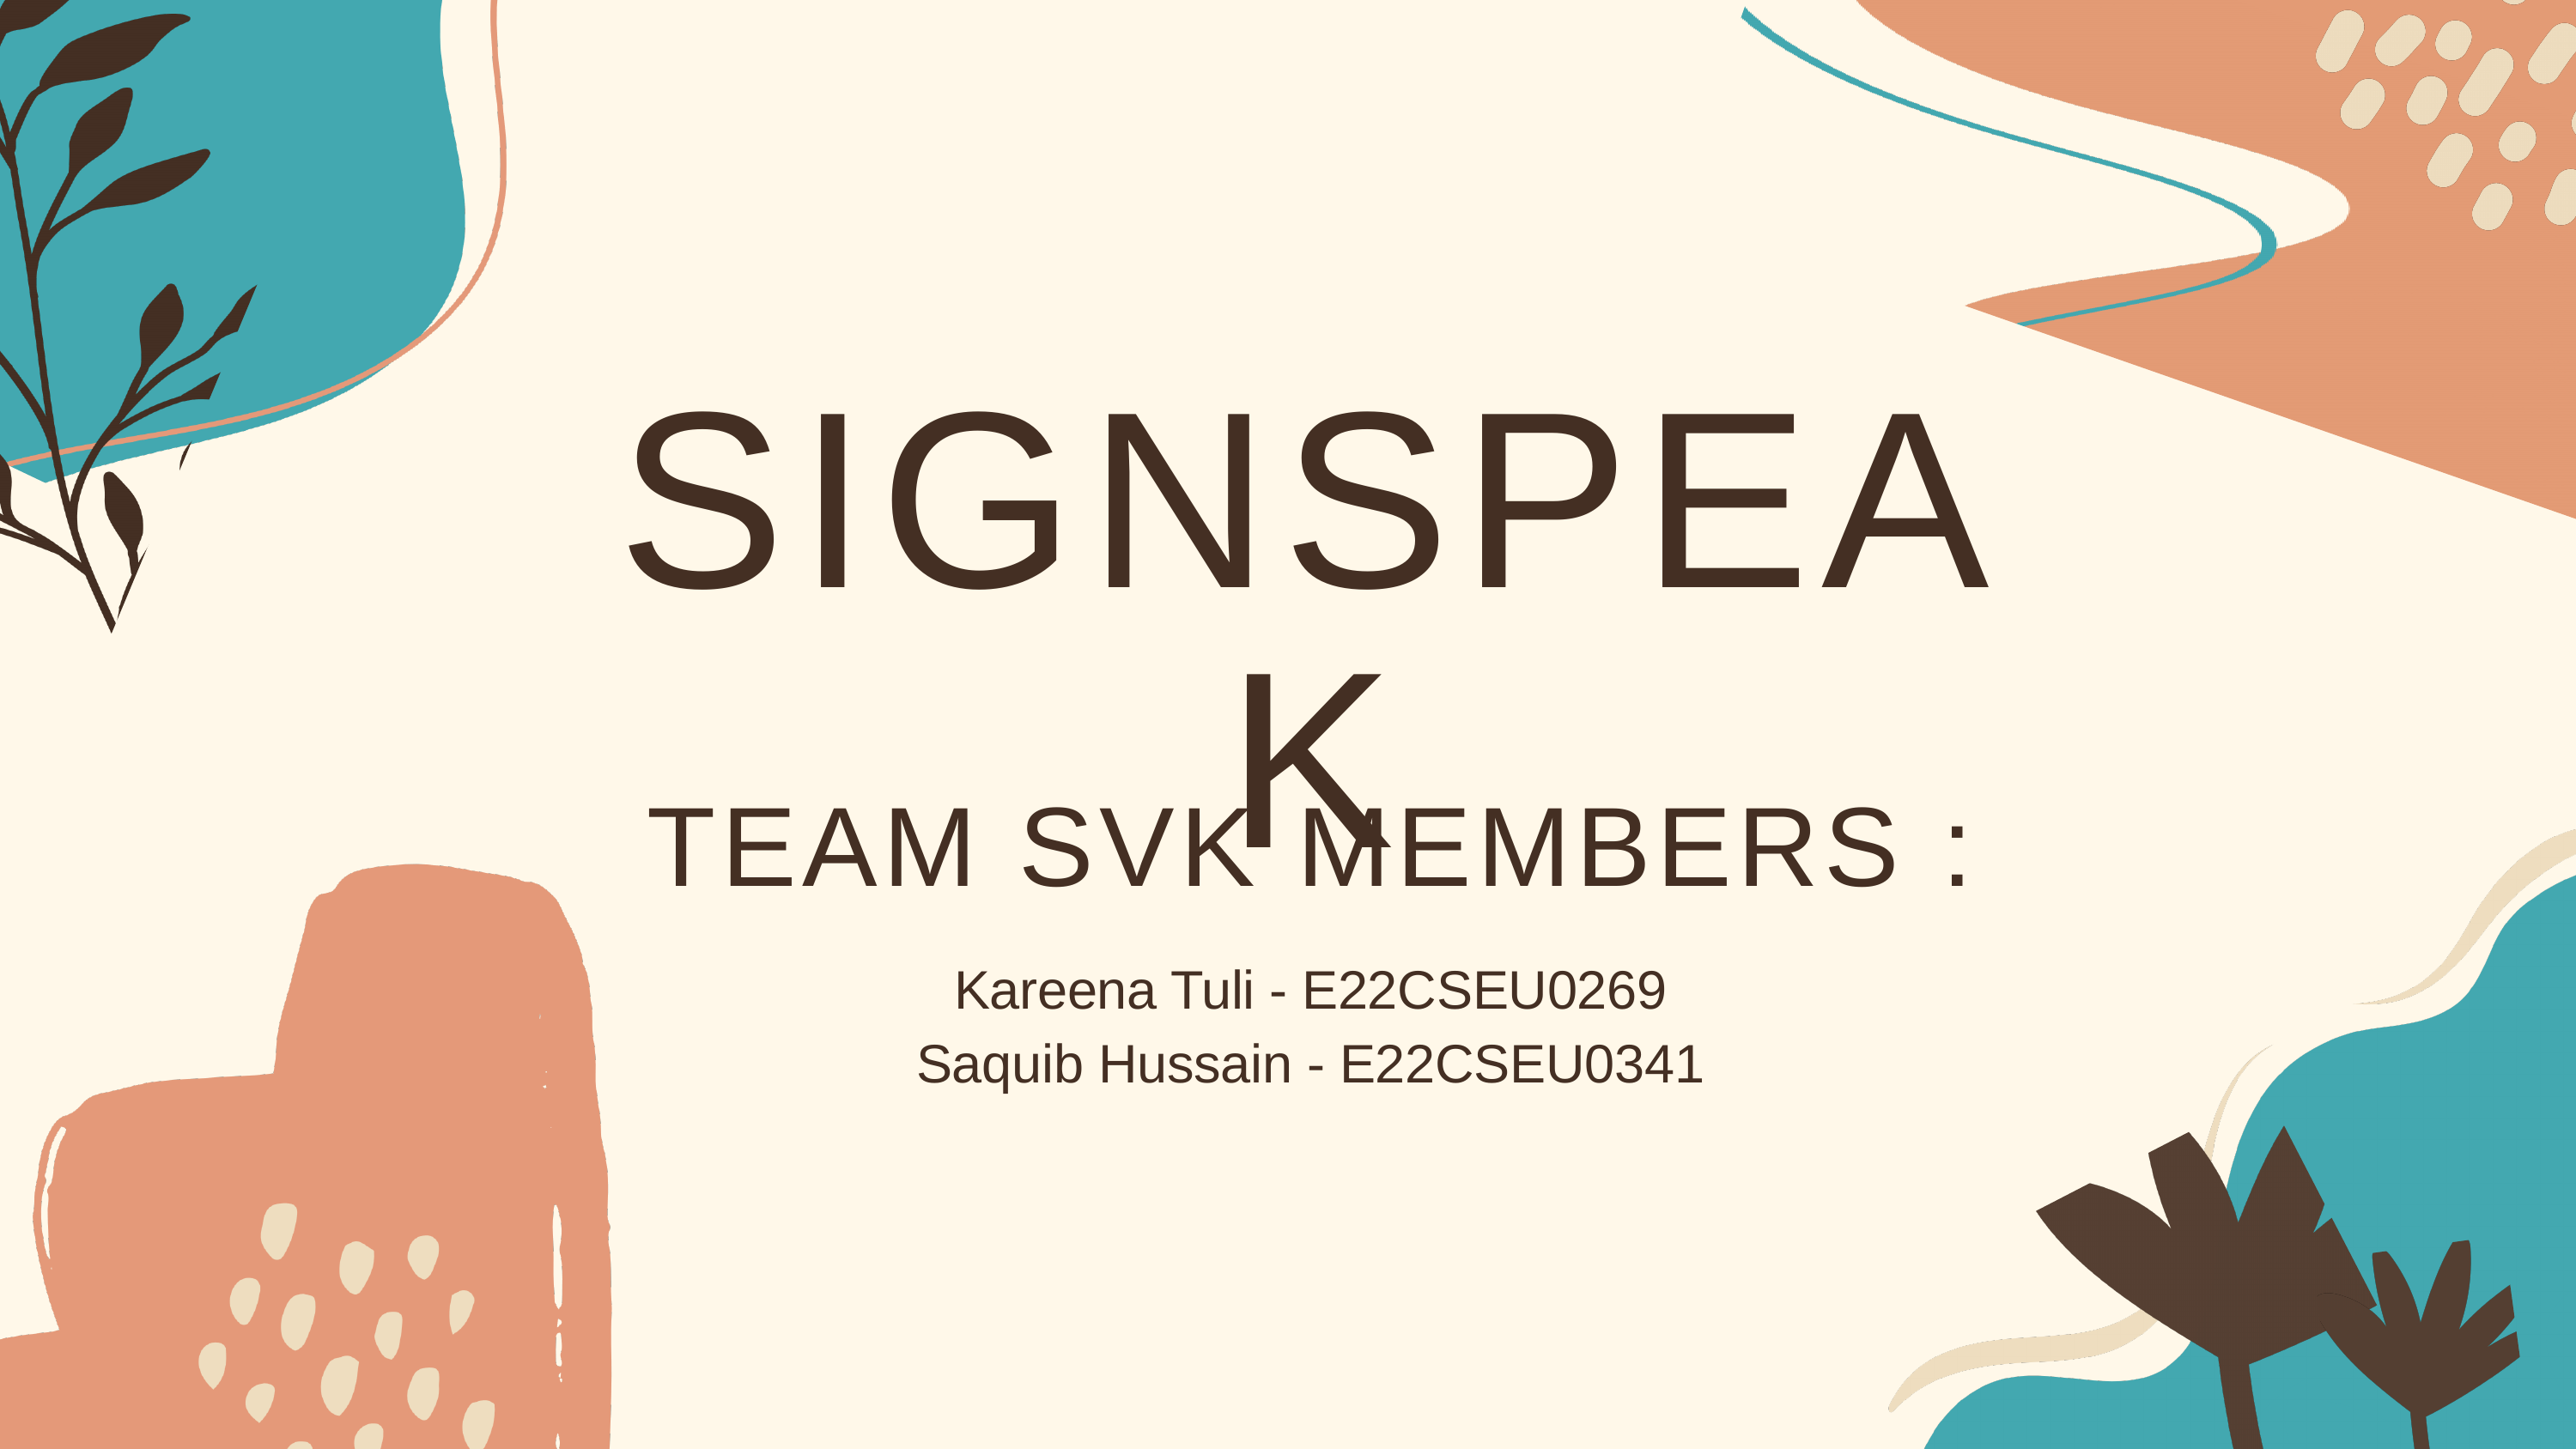

SIGNSPEAK
TEAM SVK MEMBERS :

Kareena Tuli - E22CSEU0269
Saquib Hussain - E22CSEU0341